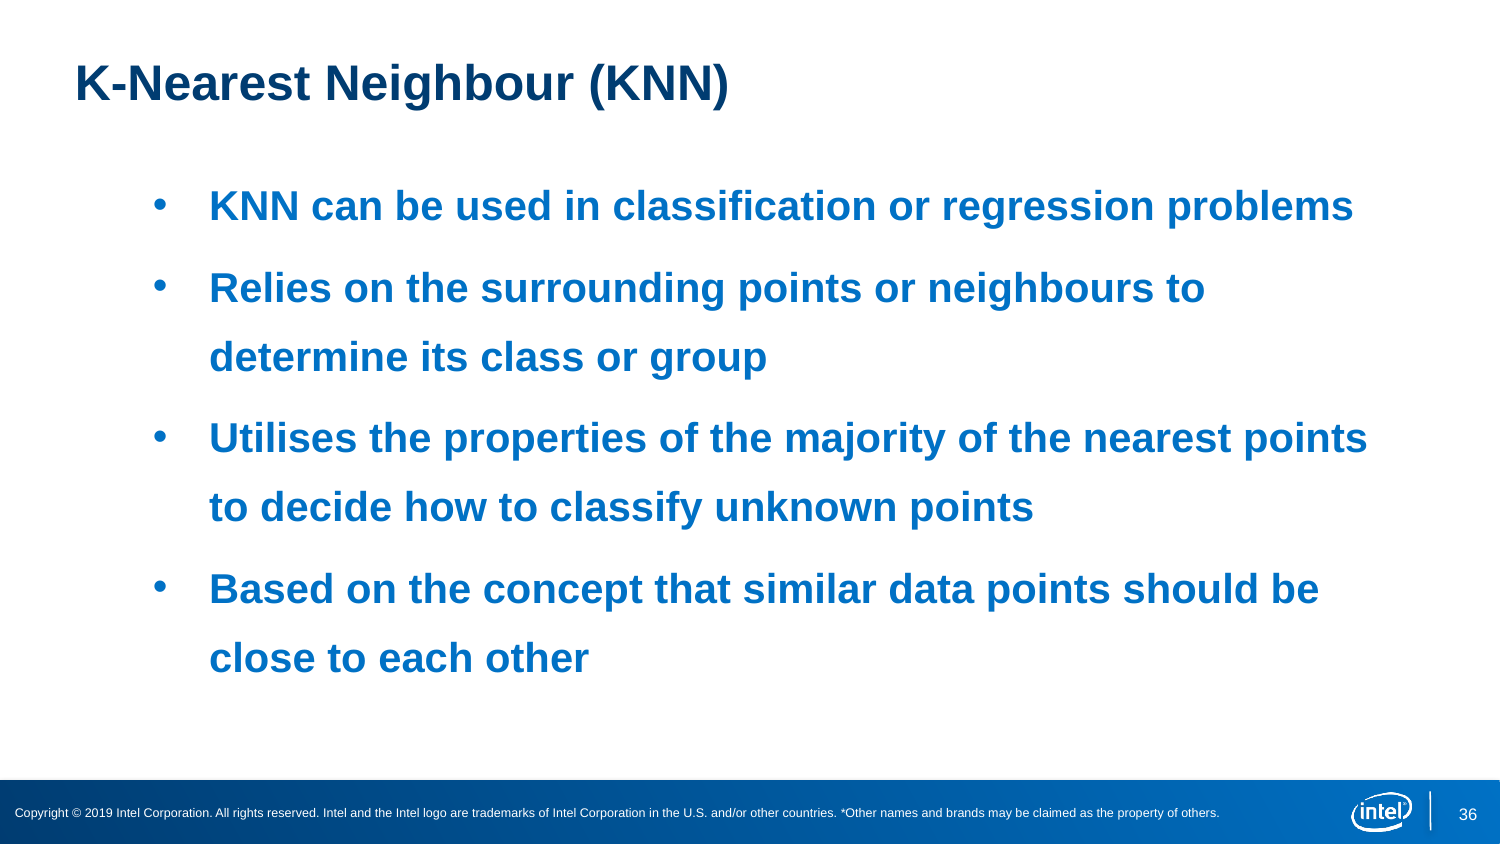

# K-Nearest Neighbour (KNN)
KNN can be used in classification or regression problems
Relies on the surrounding points or neighbours to determine its class or group
Utilises the properties of the majority of the nearest points to decide how to classify unknown points
Based on the concept that similar data points should be close to each other
36
Copyright © 2019 Intel Corporation. All rights reserved. Intel and the Intel logo are trademarks of Intel Corporation in the U.S. and/or other countries. *Other names and brands may be claimed as the property of others.